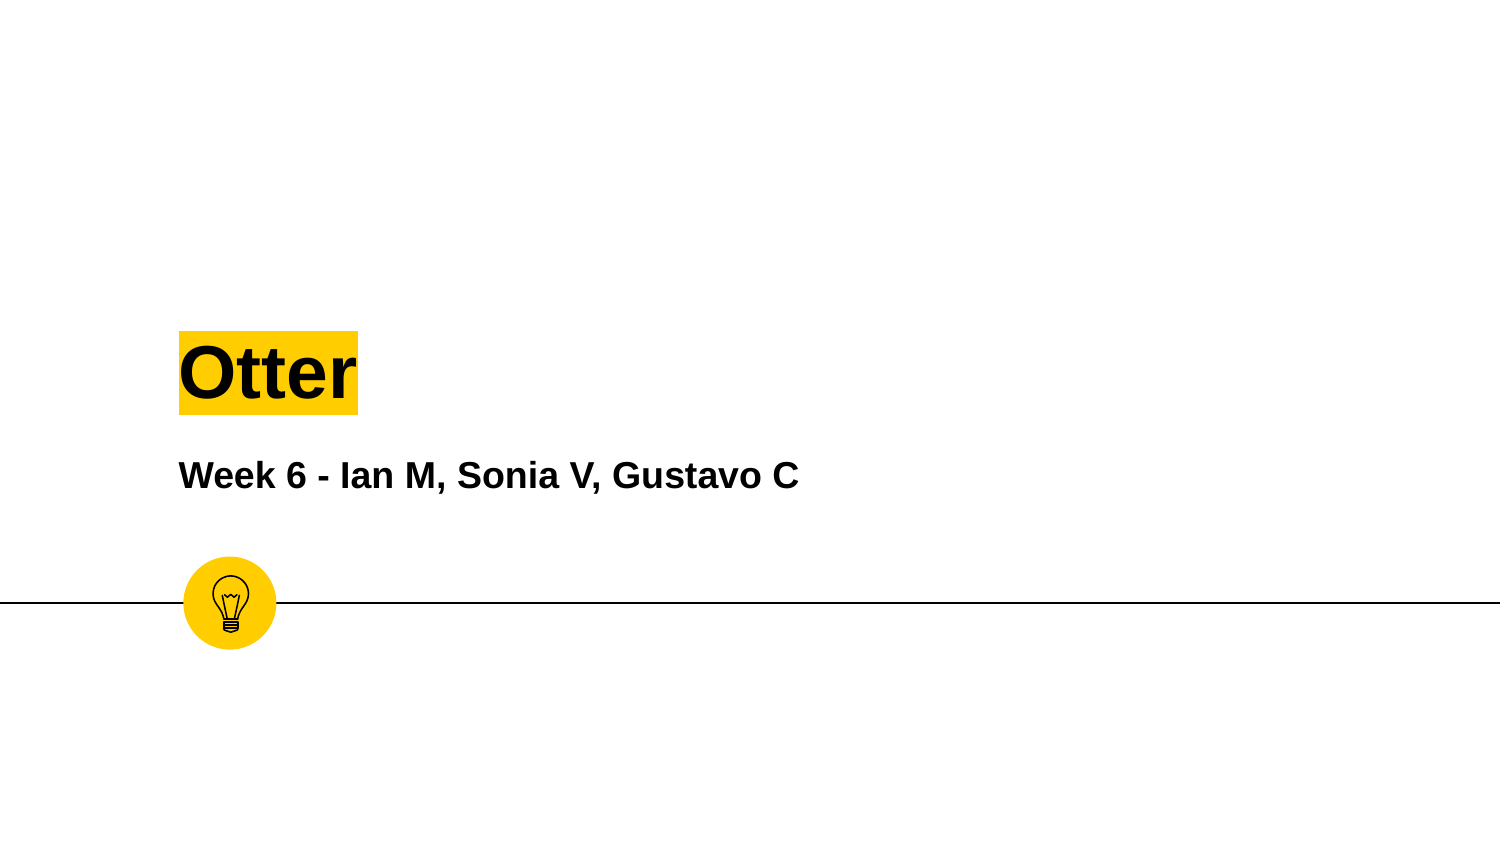

# Otter
Week 6 - Ian M, Sonia V, Gustavo C